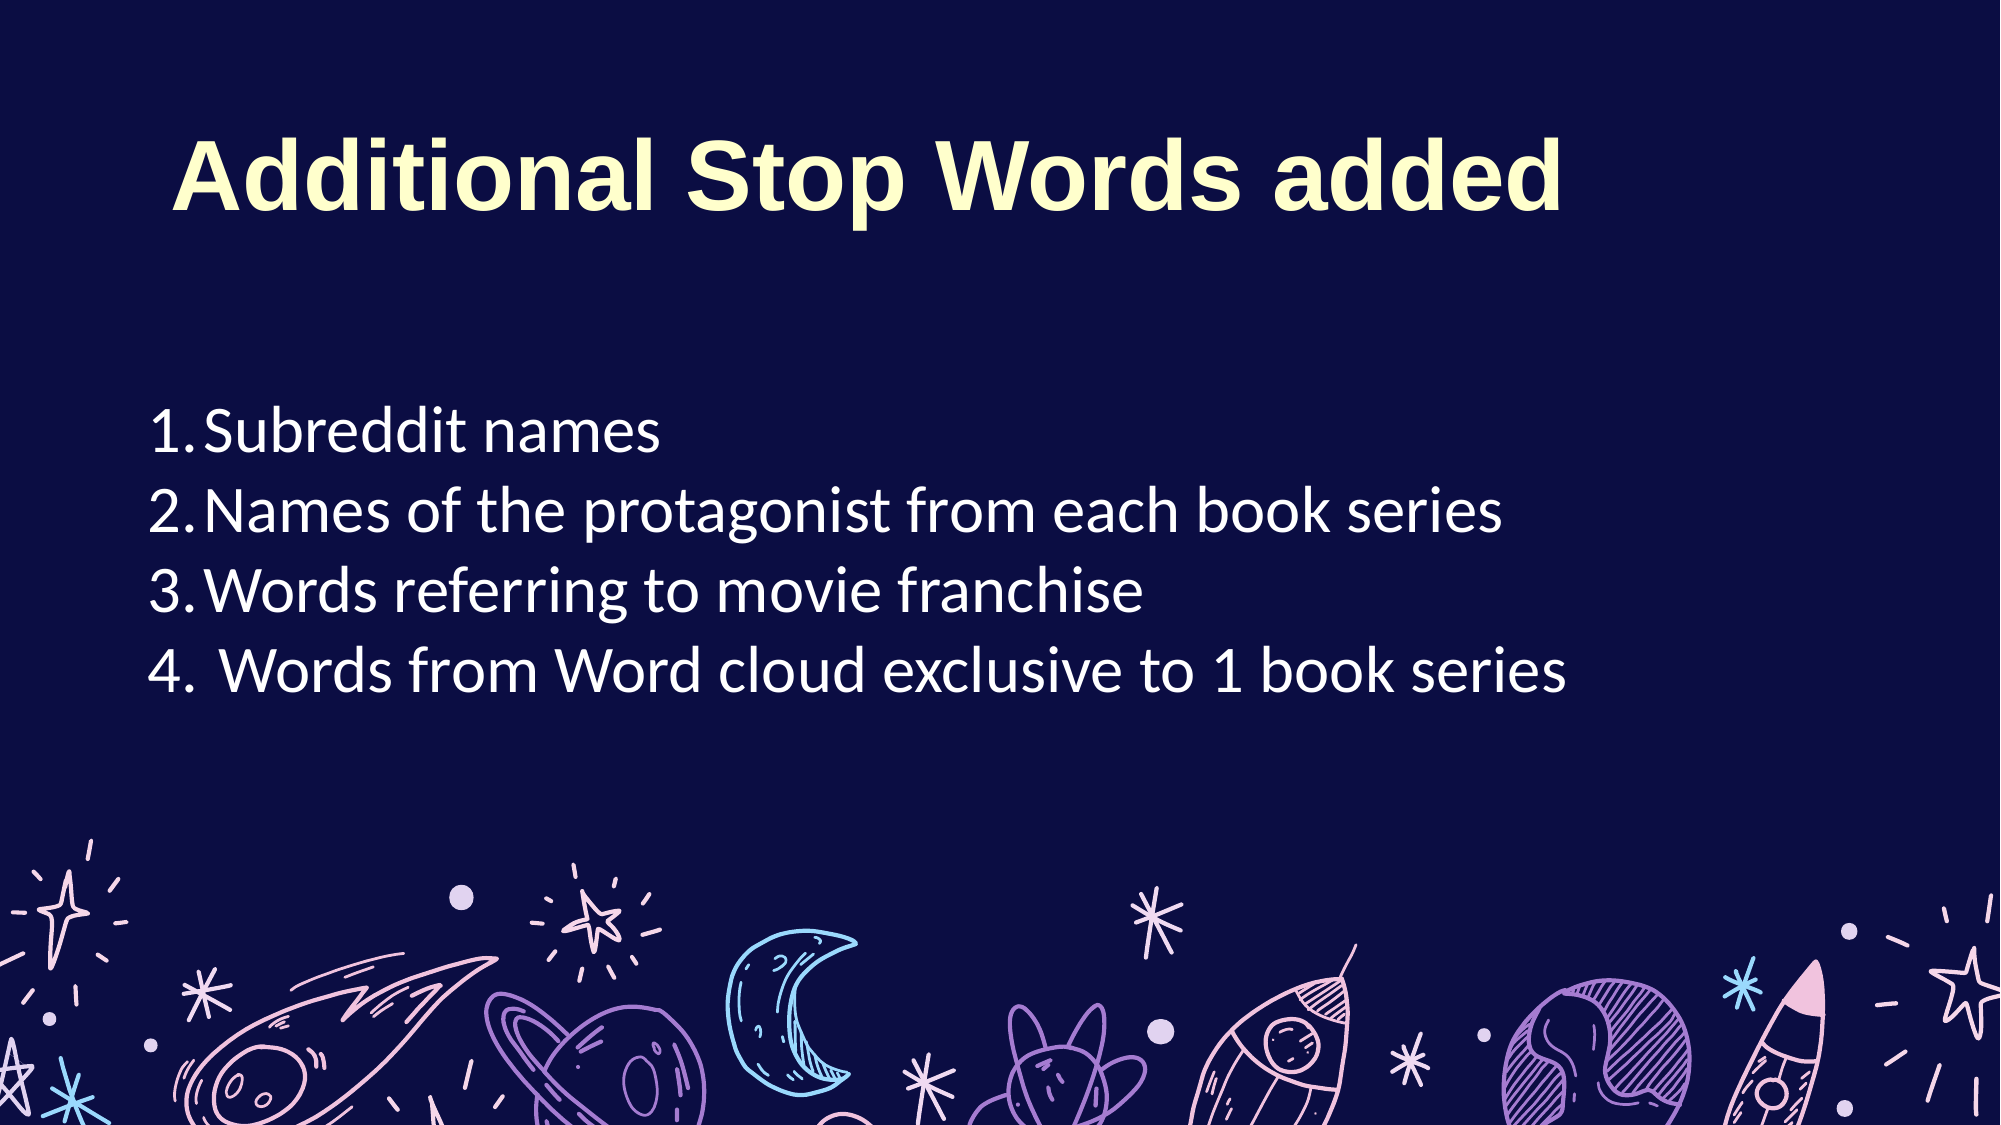

Additional Stop Words added
Subreddit names
Names of the protagonist from each book series
Words referring to movie franchise
 Words from Word cloud exclusive to 1 book series